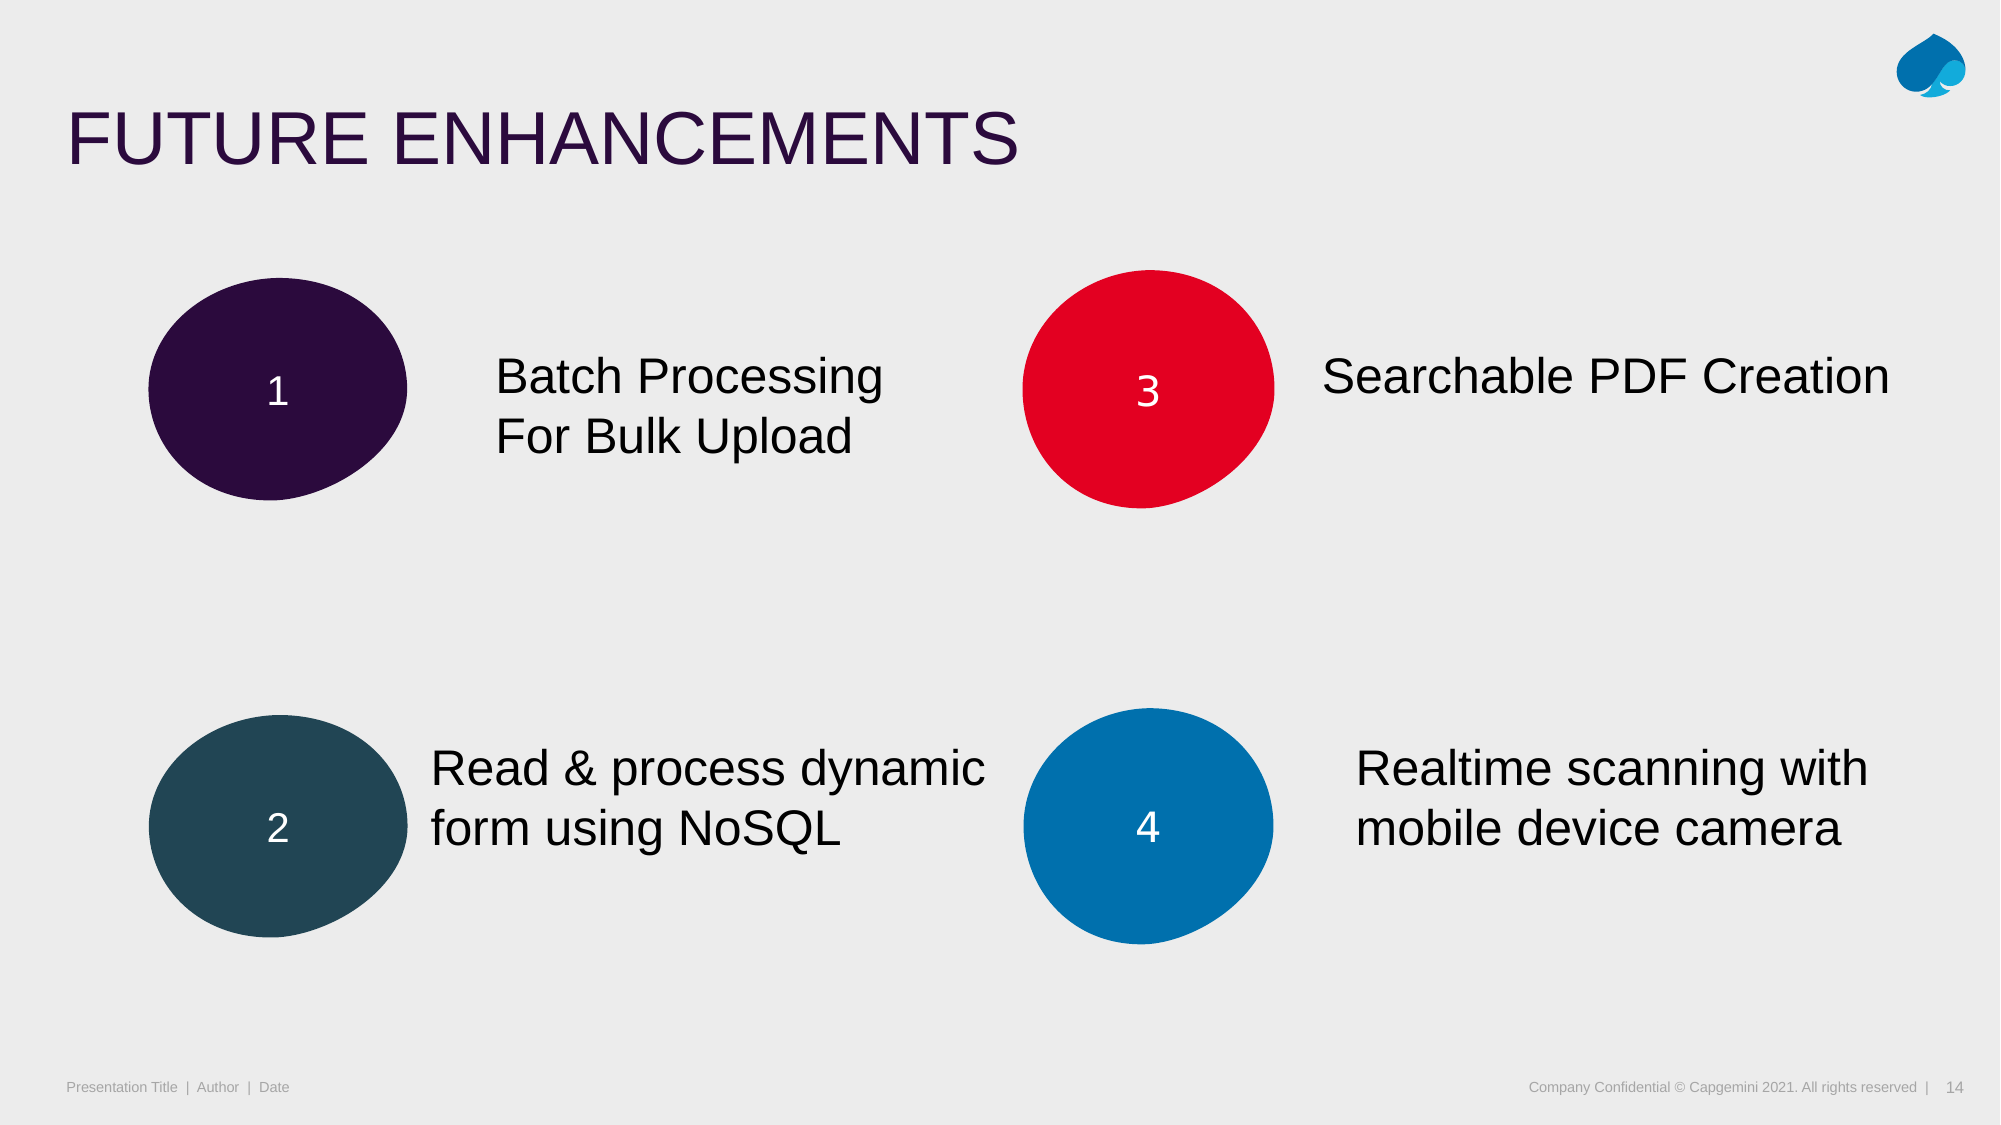

# Future Enhancements
3
1
Batch Processing
For Bulk Upload
Searchable PDF Creation
4
2
Read & process dynamic form using NoSQL
Realtime scanning with mobile device camera